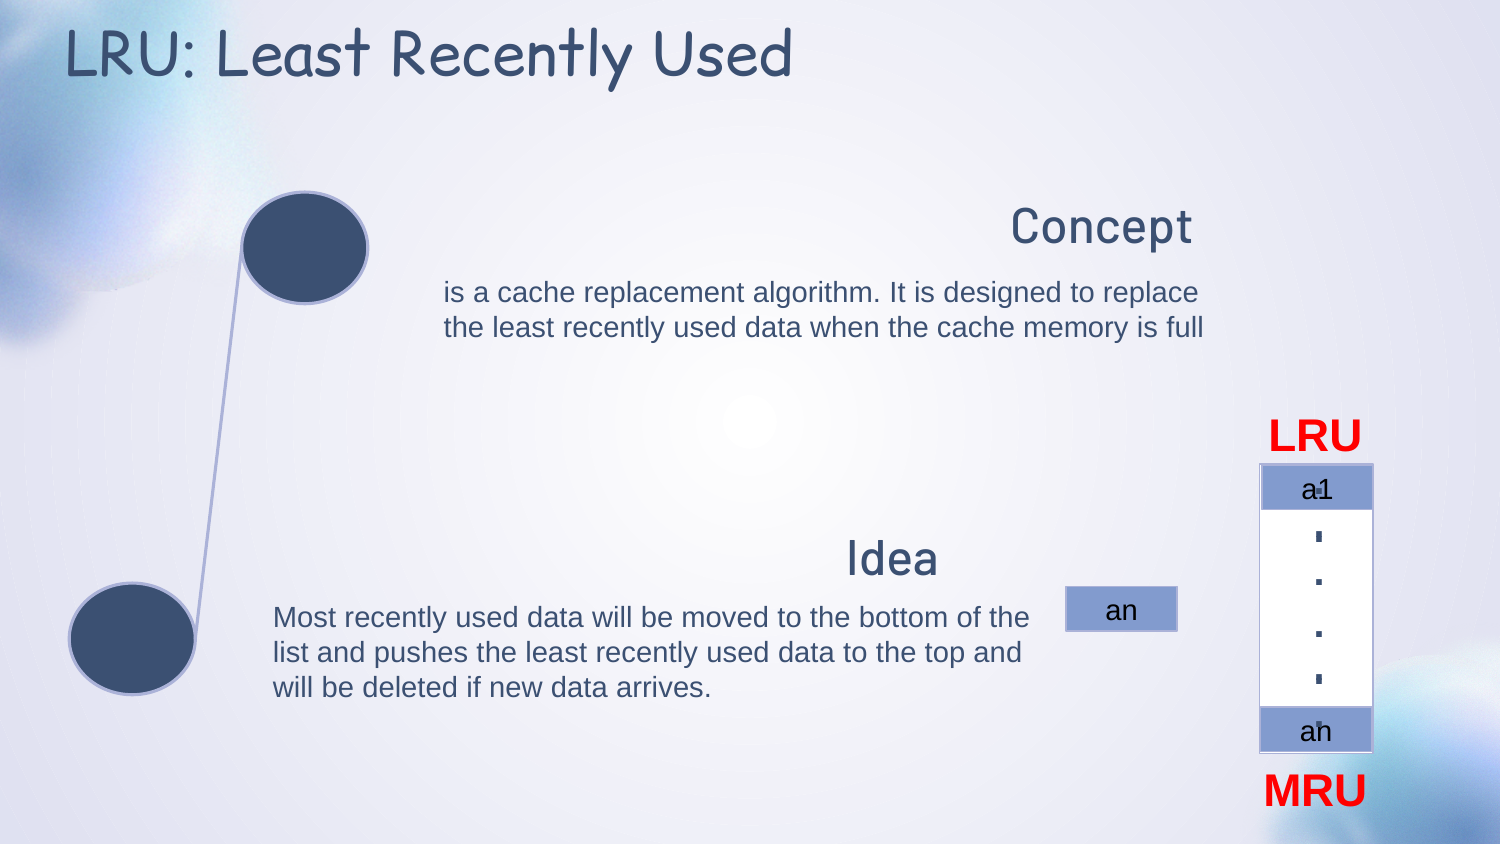

# LRU: Least Recently Used
Concept

is a cache replacement algorithm. It is designed to replace the least recently used data when the cache memory is full
LRU
.
.
 ..

a1
.
.
 ..
Idea

Most recently used data will be moved to the bottom of the list and pushes the least recently used data to the top and will be deleted if new data arrives.
an
an
MRU